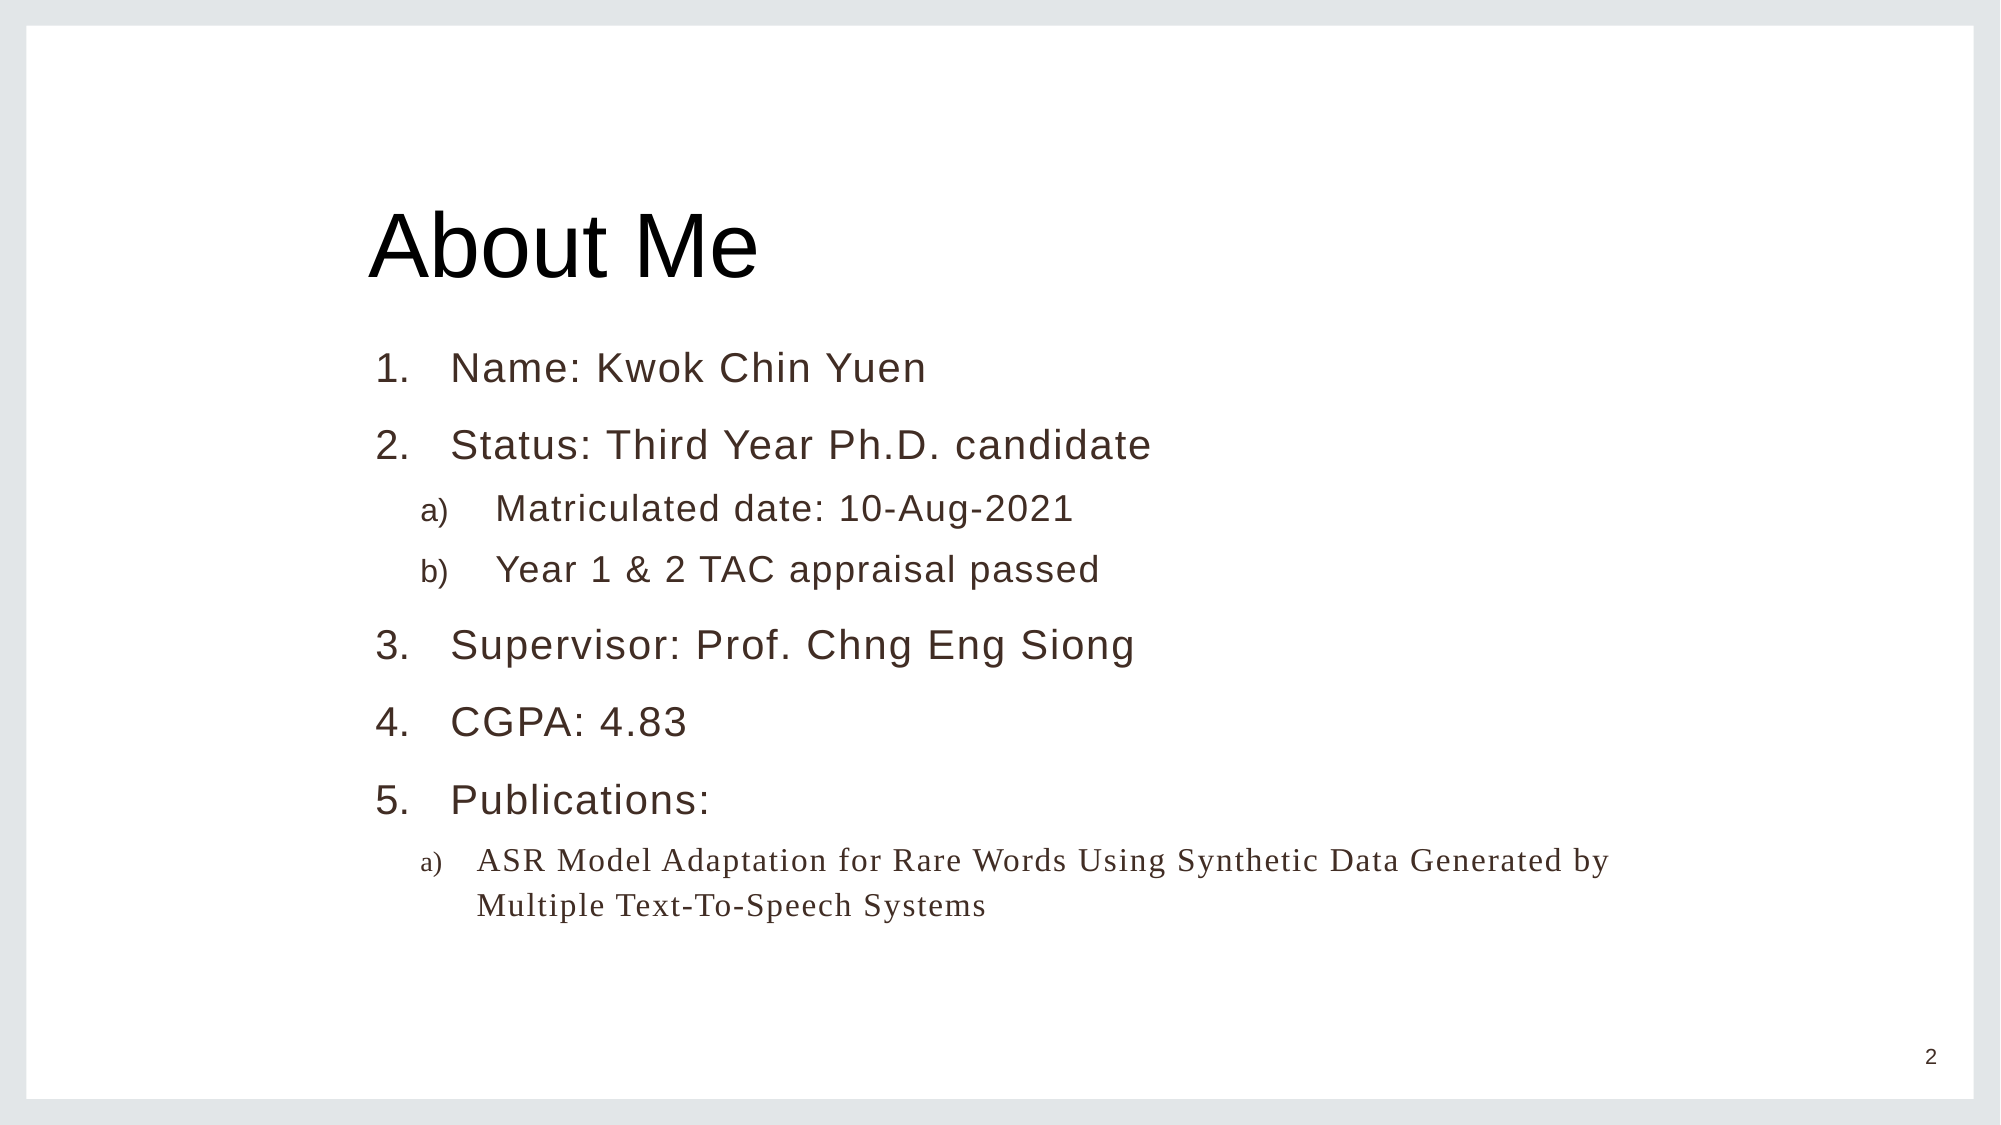

About Me
Name: Kwok Chin Yuen
Status: Third Year Ph.D. candidate
Matriculated date: 10-Aug-2021
Year 1 & 2 TAC appraisal passed
Supervisor: Prof. Chng Eng Siong
CGPA: 4.83
Publications:
ASR Model Adaptation for Rare Words Using Synthetic Data Generated by Multiple Text-To-Speech Systems
2